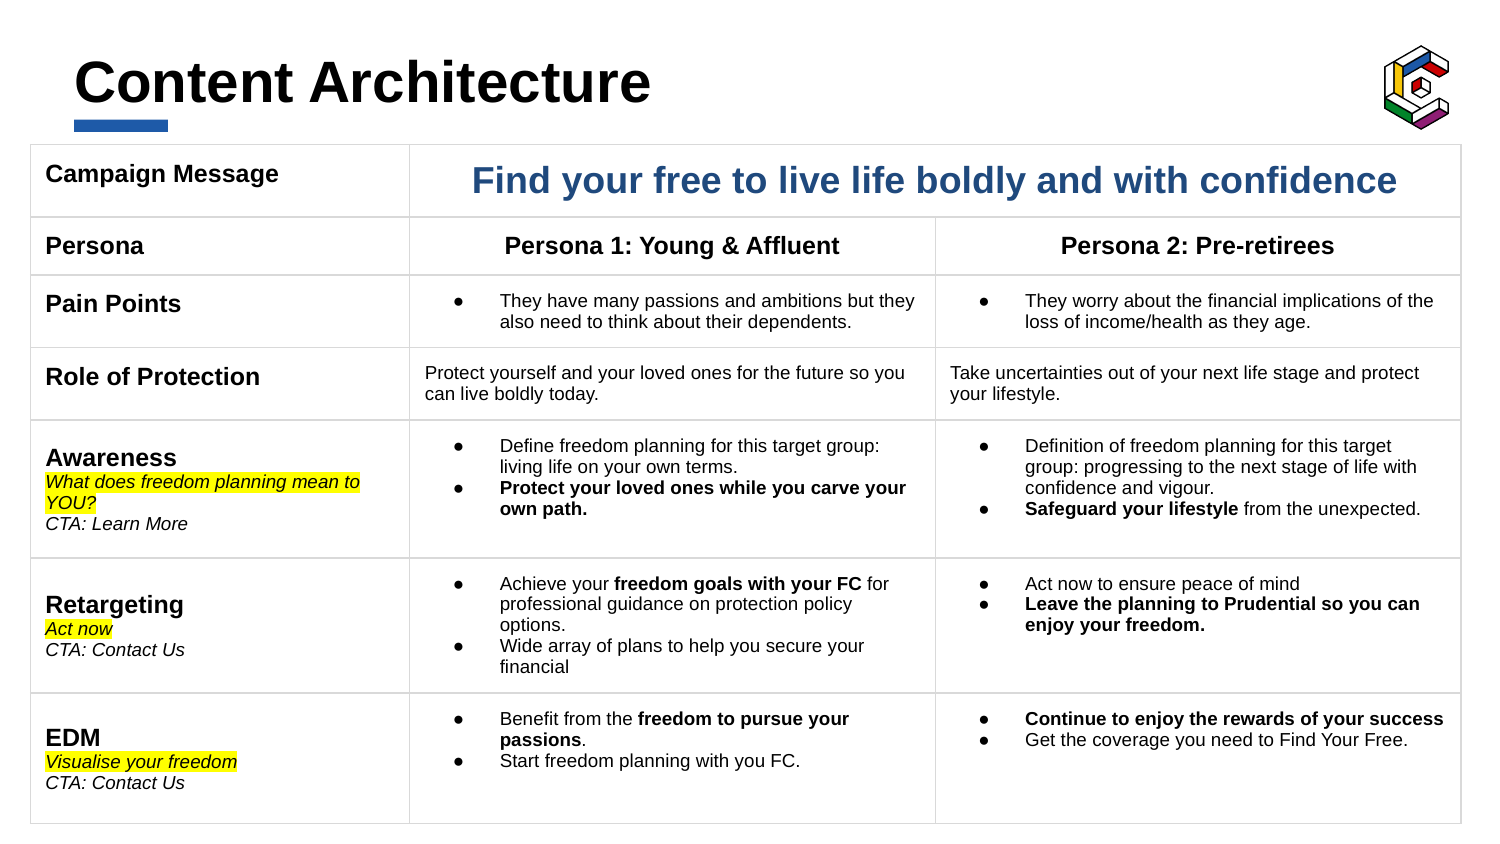

# Content Architecture
| Campaign Message | Find your free to live life boldly and with confidence |  |
| --- | --- | --- |
| Persona | Persona 1: Young & Affluent | Persona 2: Pre-retirees |
| Pain Points | They have many passions and ambitions but they also need to think about their dependents. | They worry about the financial implications of the loss of income/health as they age. |
| Role of Protection | Protect yourself and your loved ones for the future so you can live boldly today. | Take uncertainties out of your next life stage and protect your lifestyle. |
| Awareness What does freedom planning mean to YOU? CTA: Learn More | Define freedom planning for this target group: living life on your own terms. Protect your loved ones while you carve your own path. | Definition of freedom planning for this target group: progressing to the next stage of life with confidence and vigour. Safeguard your lifestyle from the unexpected. |
| Retargeting Act now CTA: Contact Us | Achieve your freedom goals with your FC for professional guidance on protection policy options. Wide array of plans to help you secure your financial | Act now to ensure peace of mind Leave the planning to Prudential so you can enjoy your freedom. |
| EDM Visualise your freedom CTA: Contact Us | Benefit from the freedom to pursue your passions. Start freedom planning with you FC. | Continue to enjoy the rewards of your success Get the coverage you need to Find Your Free. |